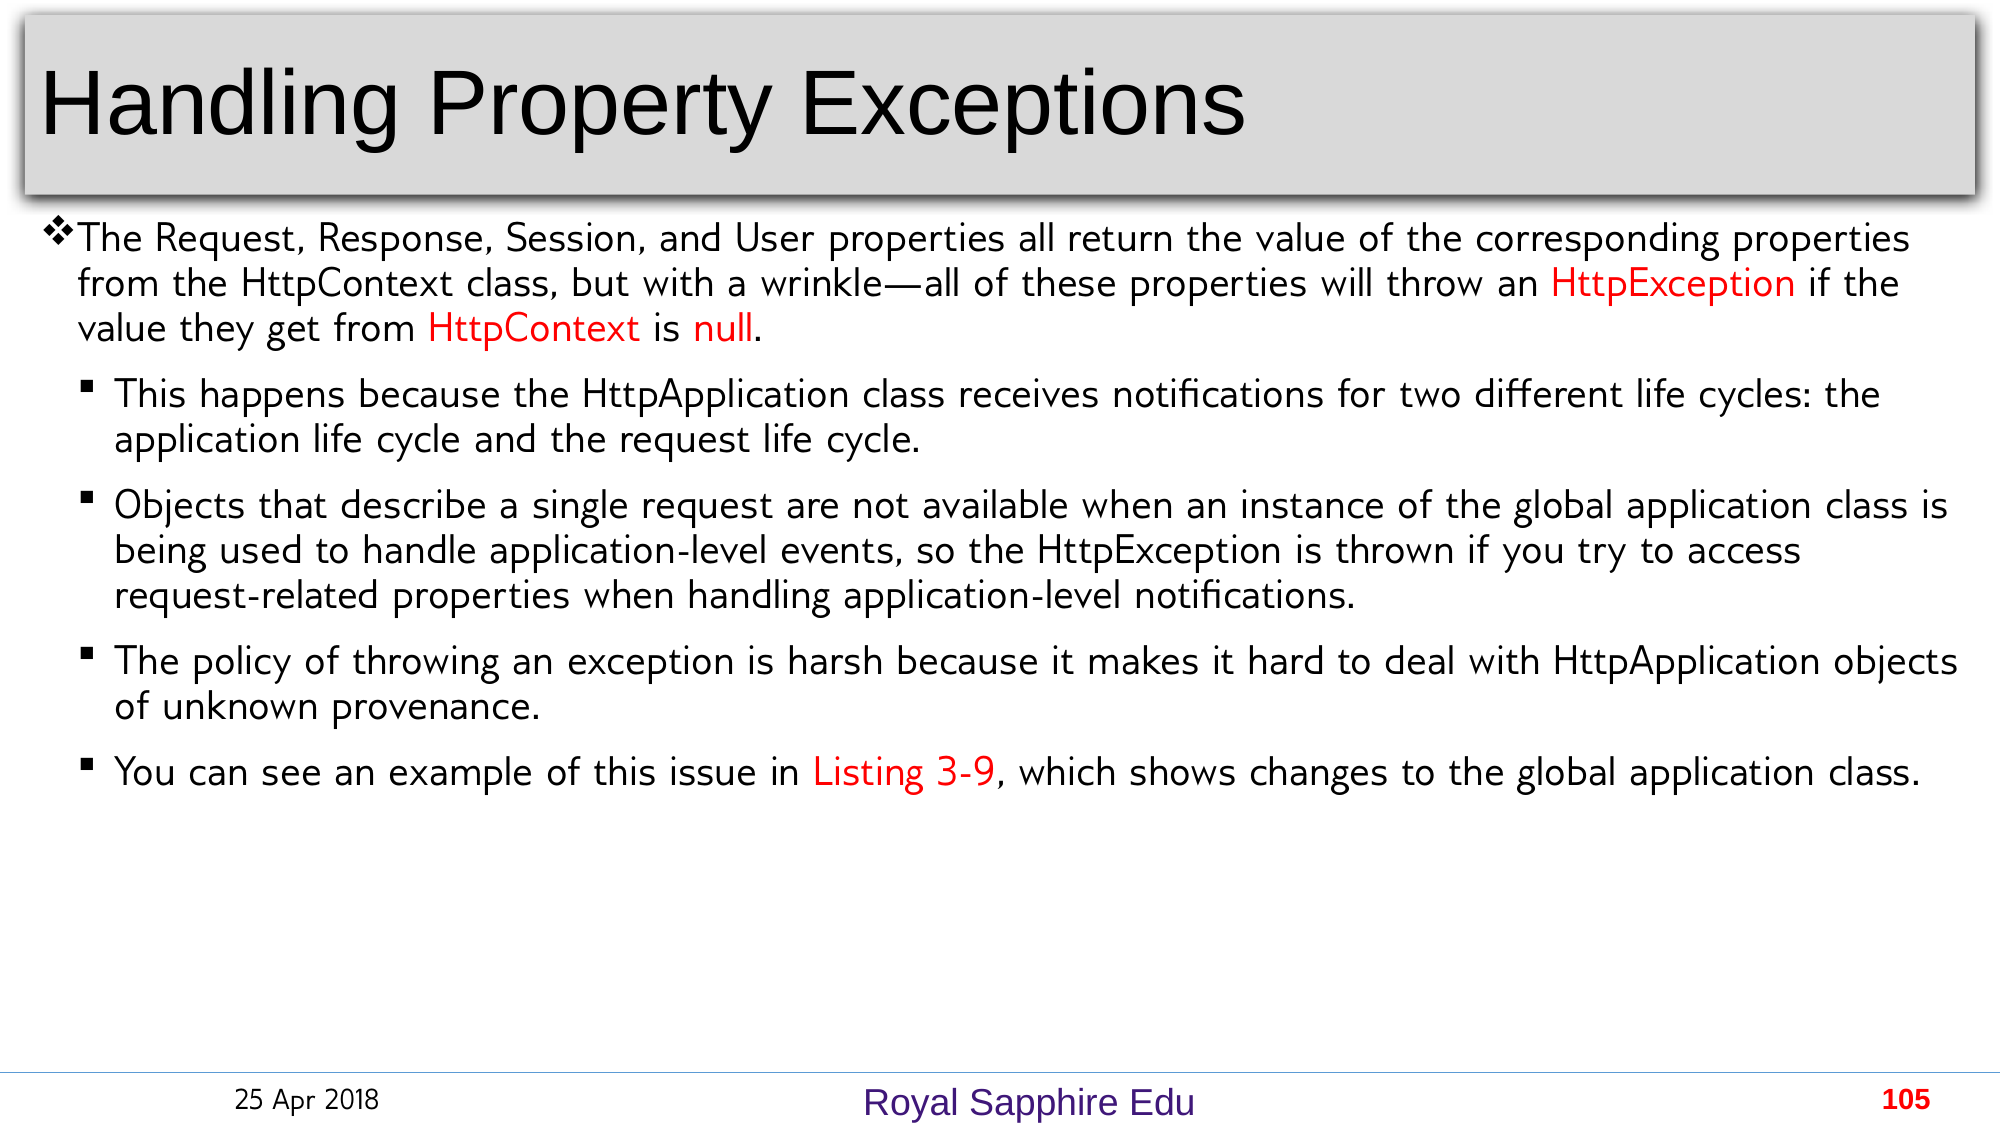

# Handling Property Exceptions
The Request, Response, Session, and User properties all return the value of the corresponding properties from the HttpContext class, but with a wrinkle—all of these properties will throw an HttpException if the value they get from HttpContext is null.
This happens because the HttpApplication class receives notifications for two different life cycles: the application life cycle and the request life cycle.
Objects that describe a single request are not available when an instance of the global application class is being used to handle application-level events, so the HttpException is thrown if you try to access request-related properties when handling application-level notifications.
The policy of throwing an exception is harsh because it makes it hard to deal with HttpApplication objects of unknown provenance.
You can see an example of this issue in Listing 3-9, which shows changes to the global application class.
25 Apr 2018
105